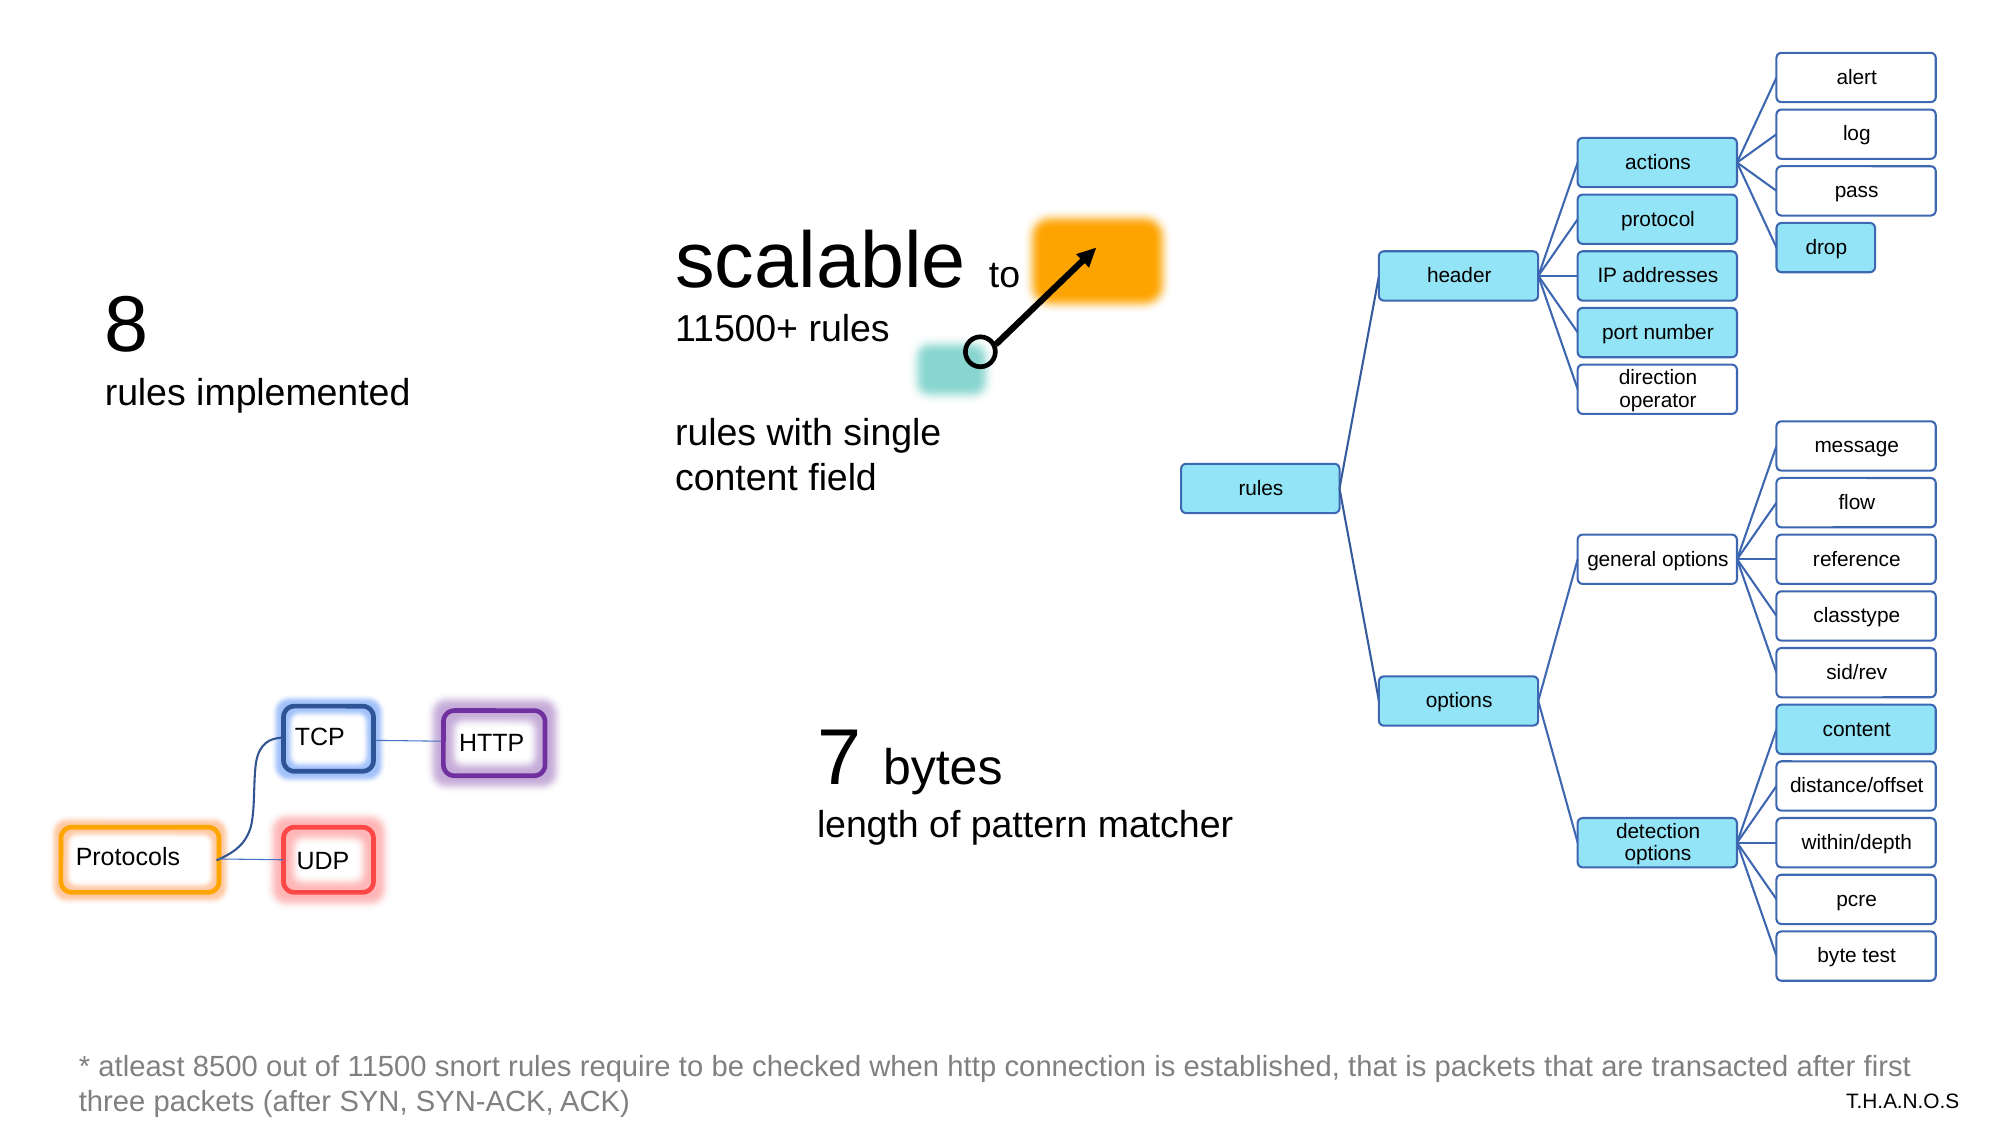

rules

header

actions

alert

log

pass

drop

protocol

IP addresses

port number

direction operator

options

general options

message

flow

reference

classtype

sid/rev

detection options

content

distance/offset

within/depth

pcre

byte test
scalable to 11500+ rules

8
rules implemented
rules with single content field
7 bytes
length of pattern matcher

TCP
HTTP

Protocols
UDP
* atleast 8500 out of 11500 snort rules require to be checked when http connection is established, that is packets that are transacted after first three packets (after SYN, SYN-ACK, ACK)
# T.H.A.N.O.S